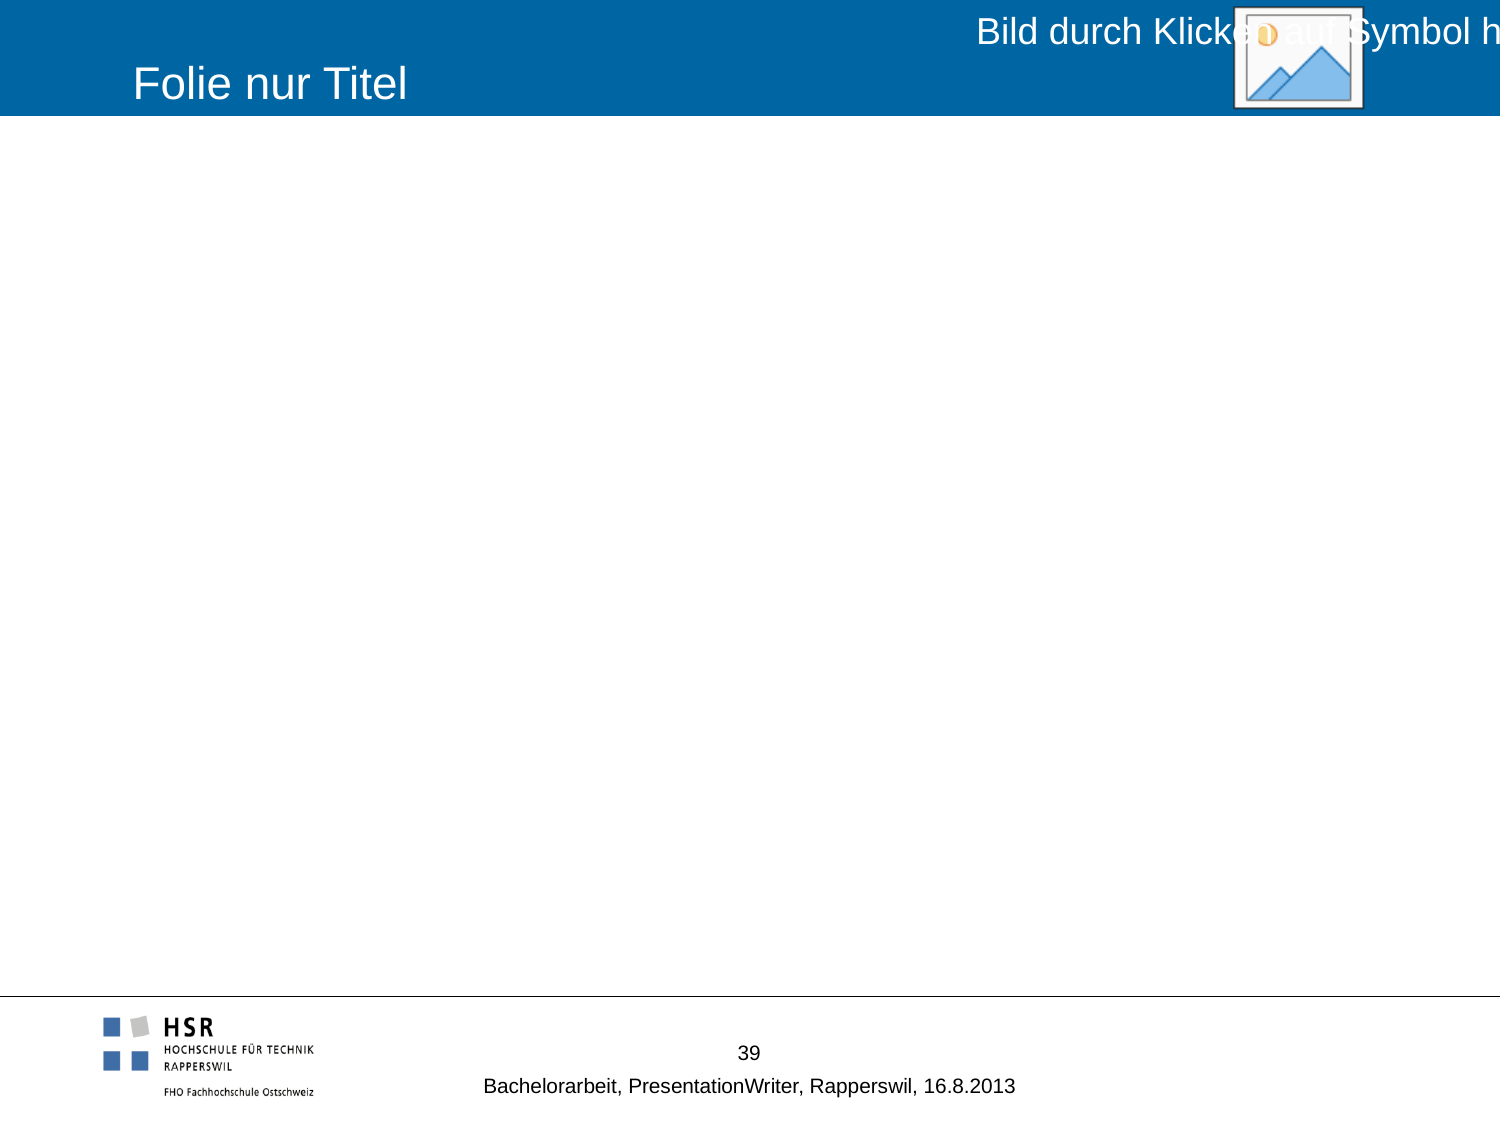

# Folie nur Titel
39
Bachelorarbeit, PresentationWriter, Rapperswil, 16.8.2013